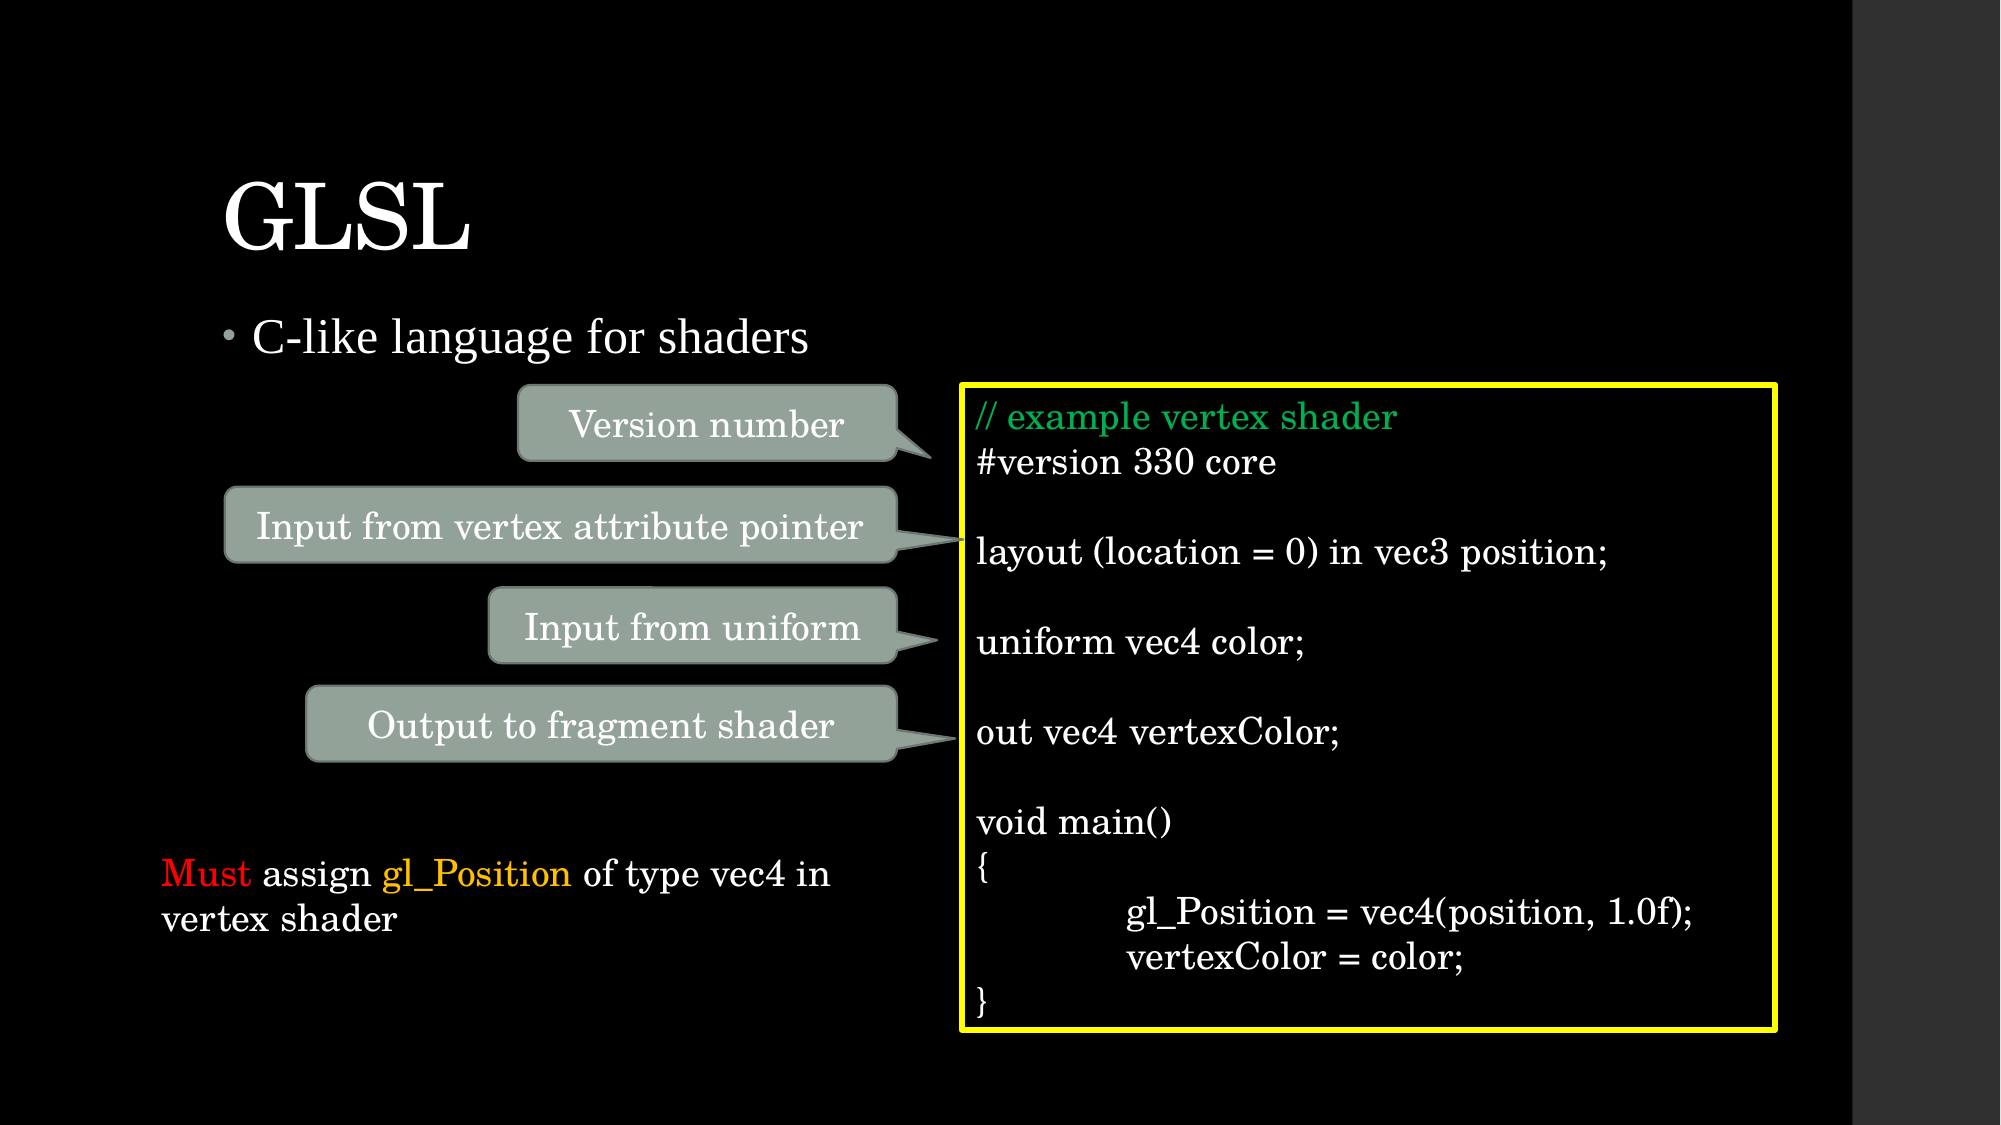

# GLSL
C-like language for shaders

Version number
// example vertex shader
#version 330 core

layout (location = 0) in vec3 position;

uniform vec4 color;

out vec4 vertexColor;

void main()
{
	gl_Position = vec4(position, 1.0f);
	vertexColor = color;
}
Input from vertex attribute pointer
Input from uniform
Output to fragment shader
Must assign gl_Position of type vec4 in vertex shader